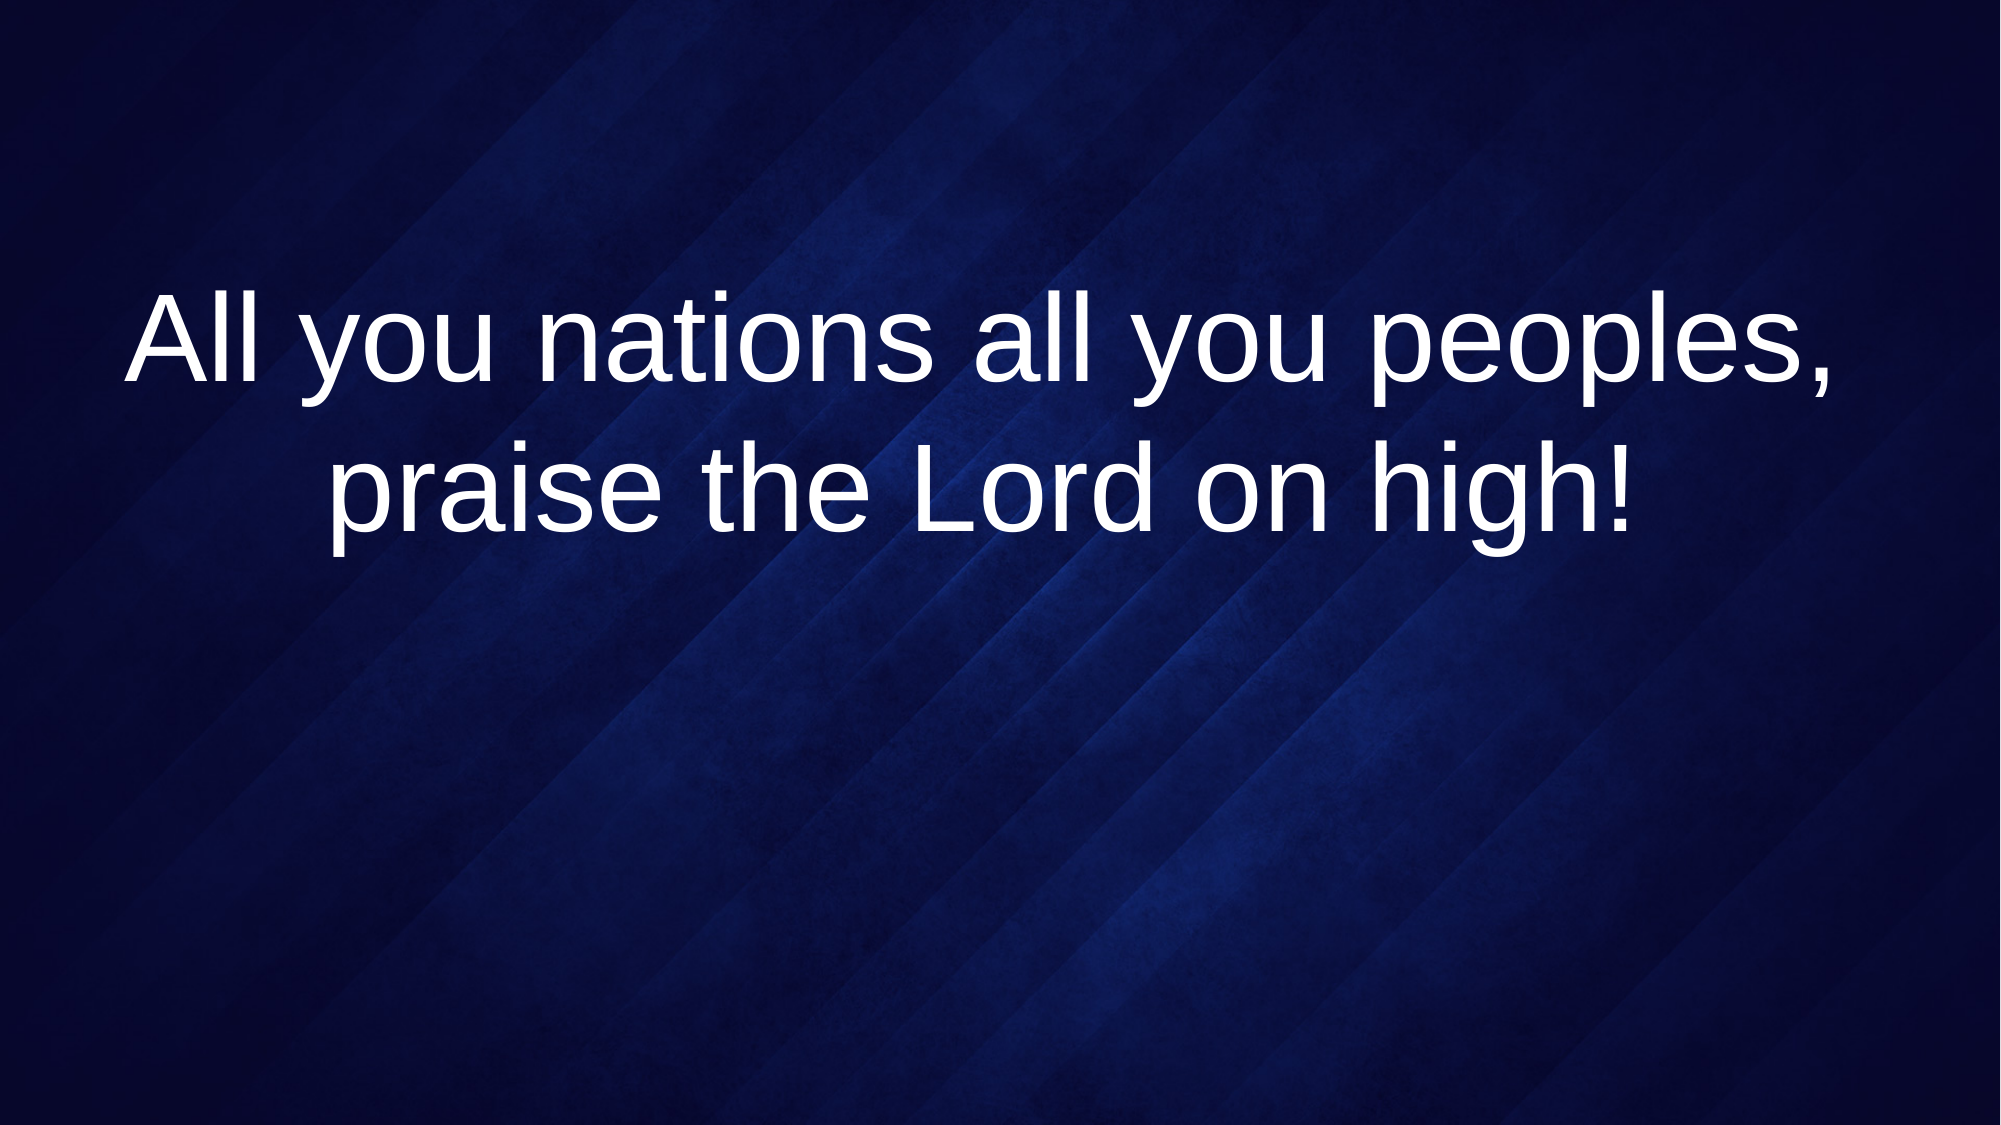

# All you nations all you peoples, praise the Lord on high!